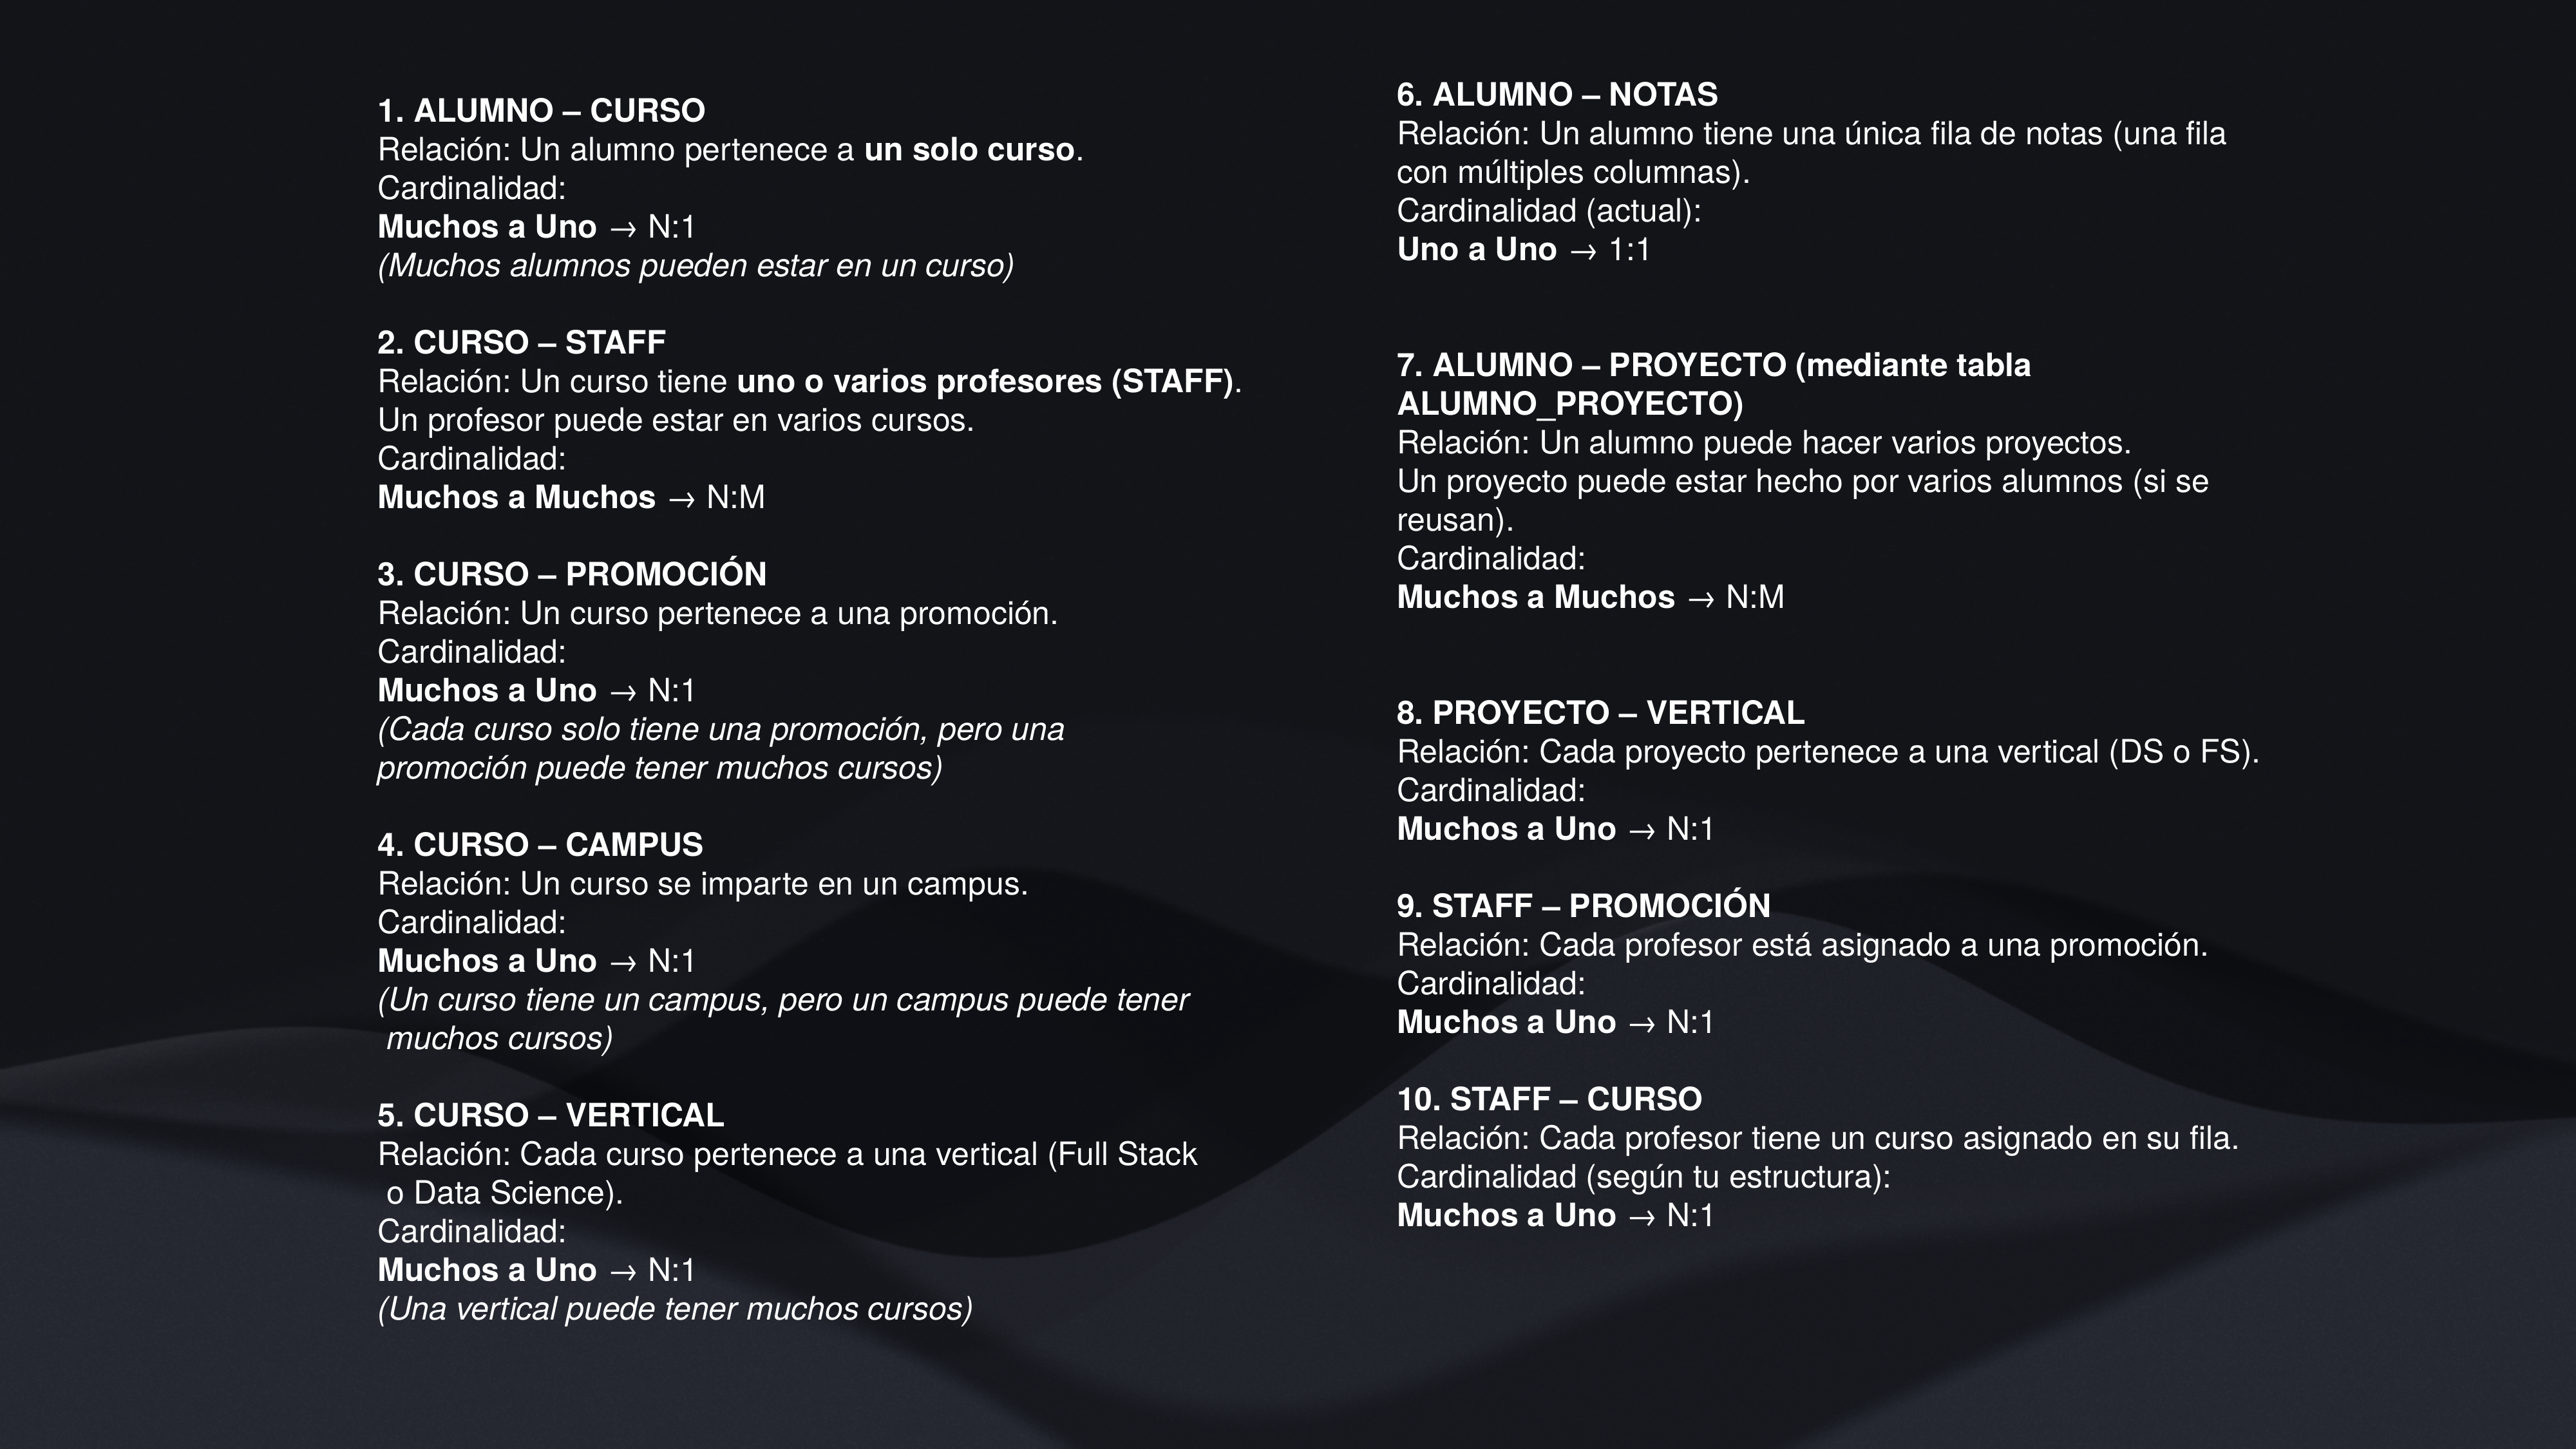

1. ALUMNO – CURSO
Relación: Un alumno pertenece a un solo curso.
Cardinalidad:
Muchos a Uno → N:1
(Muchos alumnos pueden estar en un curso)

2. CURSO – STAFF
Relación: Un curso tiene uno o varios profesores (STAFF).
Un profesor puede estar en varios cursos.
Cardinalidad:
Muchos a Muchos → N:M
3. CURSO – PROMOCIÓN
Relación: Un curso pertenece a una promoción.
Cardinalidad:
Muchos a Uno → N:1
(Cada curso solo tiene una promoción, pero una
promoción puede tener muchos cursos)

4. CURSO – CAMPUS
Relación: Un curso se imparte en un campus.
Cardinalidad:
Muchos a Uno → N:1
(Un curso tiene un campus, pero un campus puede tener
 muchos cursos)

5. CURSO – VERTICAL
Relación: Cada curso pertenece a una vertical (Full Stack
 o Data Science).
Cardinalidad:
Muchos a Uno → N:1
(Una vertical puede tener muchos cursos)

6. ALUMNO – NOTAS
Relación: Un alumno tiene una única fila de notas (una fila con múltiples columnas).
Cardinalidad (actual):
Uno a Uno → 1:1

7. ALUMNO – PROYECTO (mediante tabla ALUMNO_PROYECTO)
Relación: Un alumno puede hacer varios proyectos.
Un proyecto puede estar hecho por varios alumnos (si se reusan).
Cardinalidad:
Muchos a Muchos → N:M

8. PROYECTO – VERTICAL
Relación: Cada proyecto pertenece a una vertical (DS o FS).
Cardinalidad:
Muchos a Uno → N:1

9. STAFF – PROMOCIÓN
Relación: Cada profesor está asignado a una promoción.
Cardinalidad:
Muchos a Uno → N:1

10. STAFF – CURSO
Relación: Cada profesor tiene un curso asignado en su fila.
Cardinalidad (según tu estructura):
Muchos a Uno → N:1